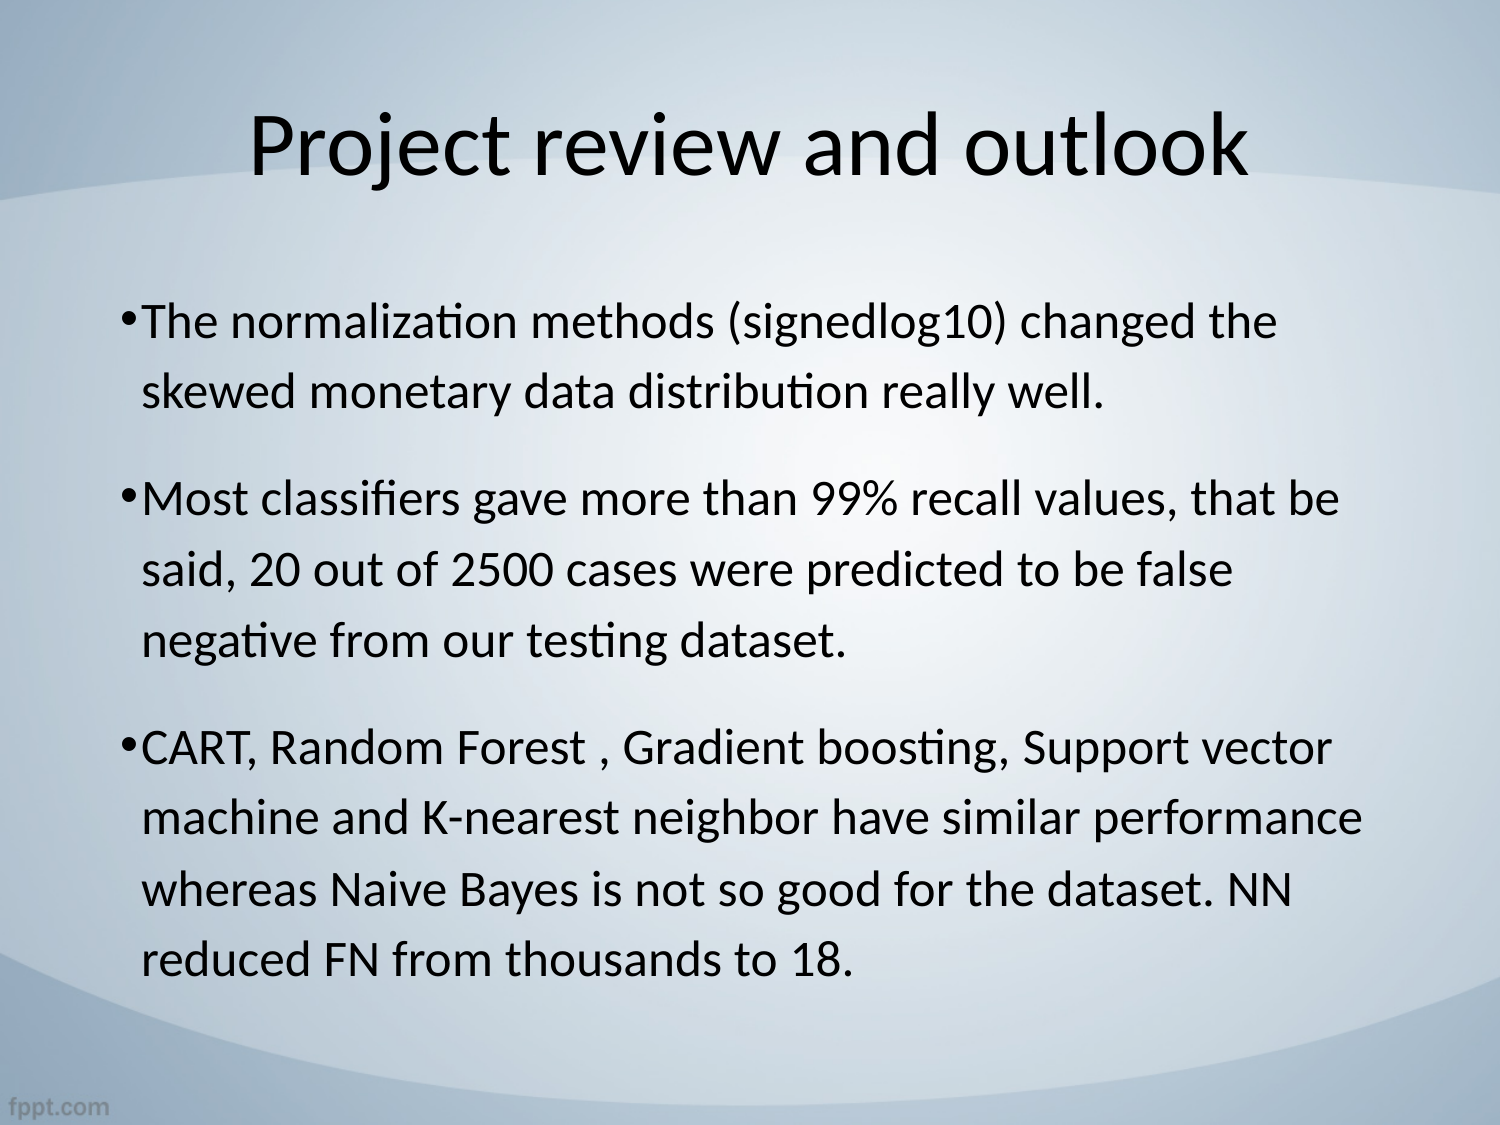

# Project review and outlook
The normalization methods (signedlog10) changed the skewed monetary data distribution really well.
Most classifiers gave more than 99% recall values, that be said, 20 out of 2500 cases were predicted to be false negative from our testing dataset.
CART, Random Forest , Gradient boosting, Support vector machine and K-nearest neighbor have similar performance whereas Naive Bayes is not so good for the dataset. NN reduced FN from thousands to 18.